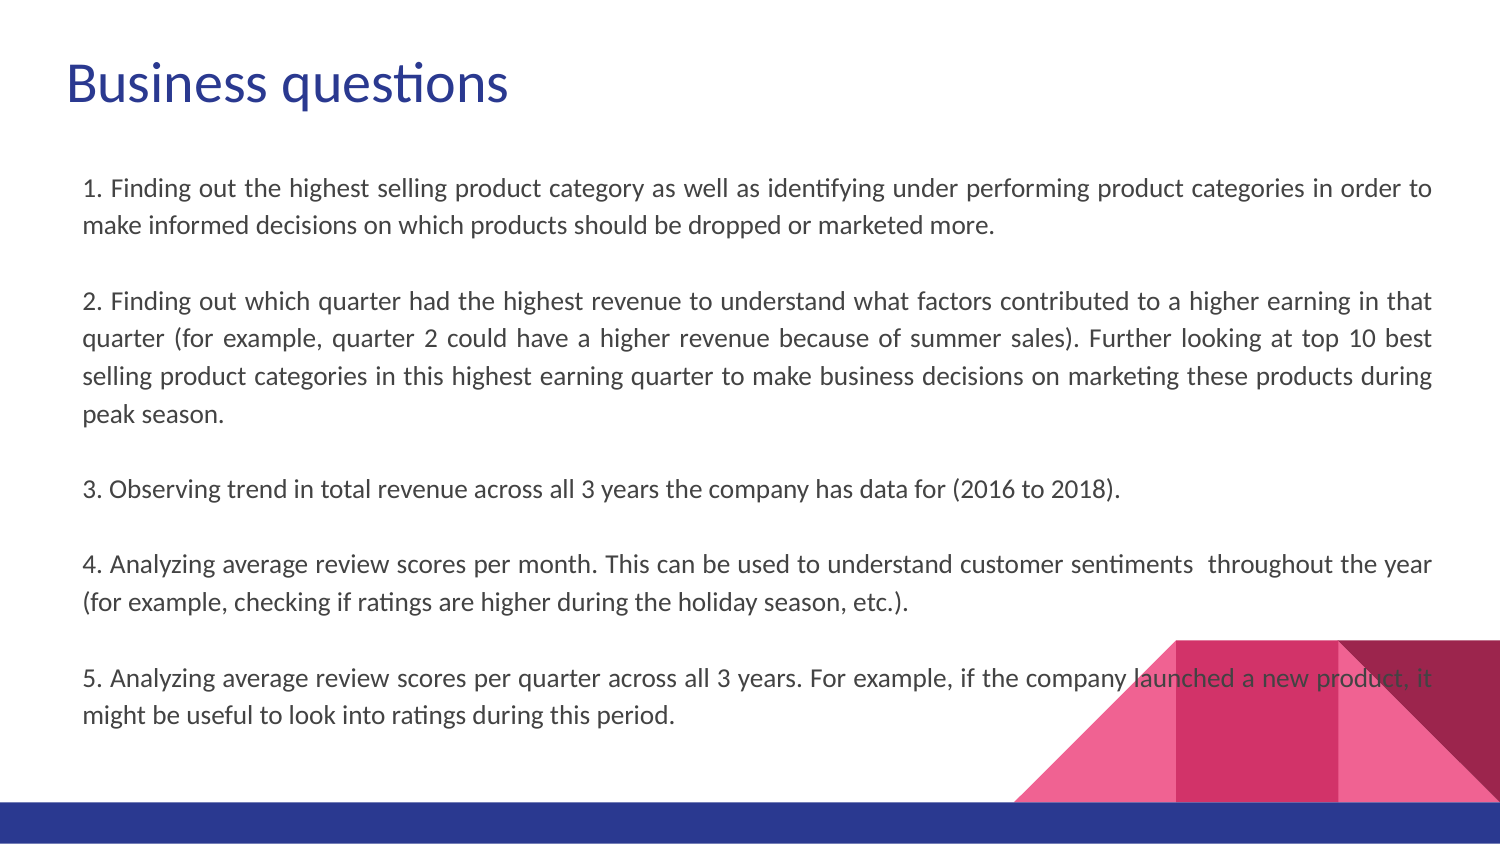

# Business questions
1. Finding out the highest selling product category as well as identifying under performing product categories in order to make informed decisions on which products should be dropped or marketed more.

2. Finding out which quarter had the highest revenue to understand what factors contributed to a higher earning in that quarter (for example, quarter 2 could have a higher revenue because of summer sales). Further looking at top 10 best selling product categories in this highest earning quarter to make business decisions on marketing these products during peak season.

3. Observing trend in total revenue across all 3 years the company has data for (2016 to 2018).

4. Analyzing average review scores per month. This can be used to understand customer sentiments  throughout the year (for example, checking if ratings are higher during the holiday season, etc.).

5. Analyzing average review scores per quarter across all 3 years. For example, if the company launched a new product, it might be useful to look into ratings during this period.